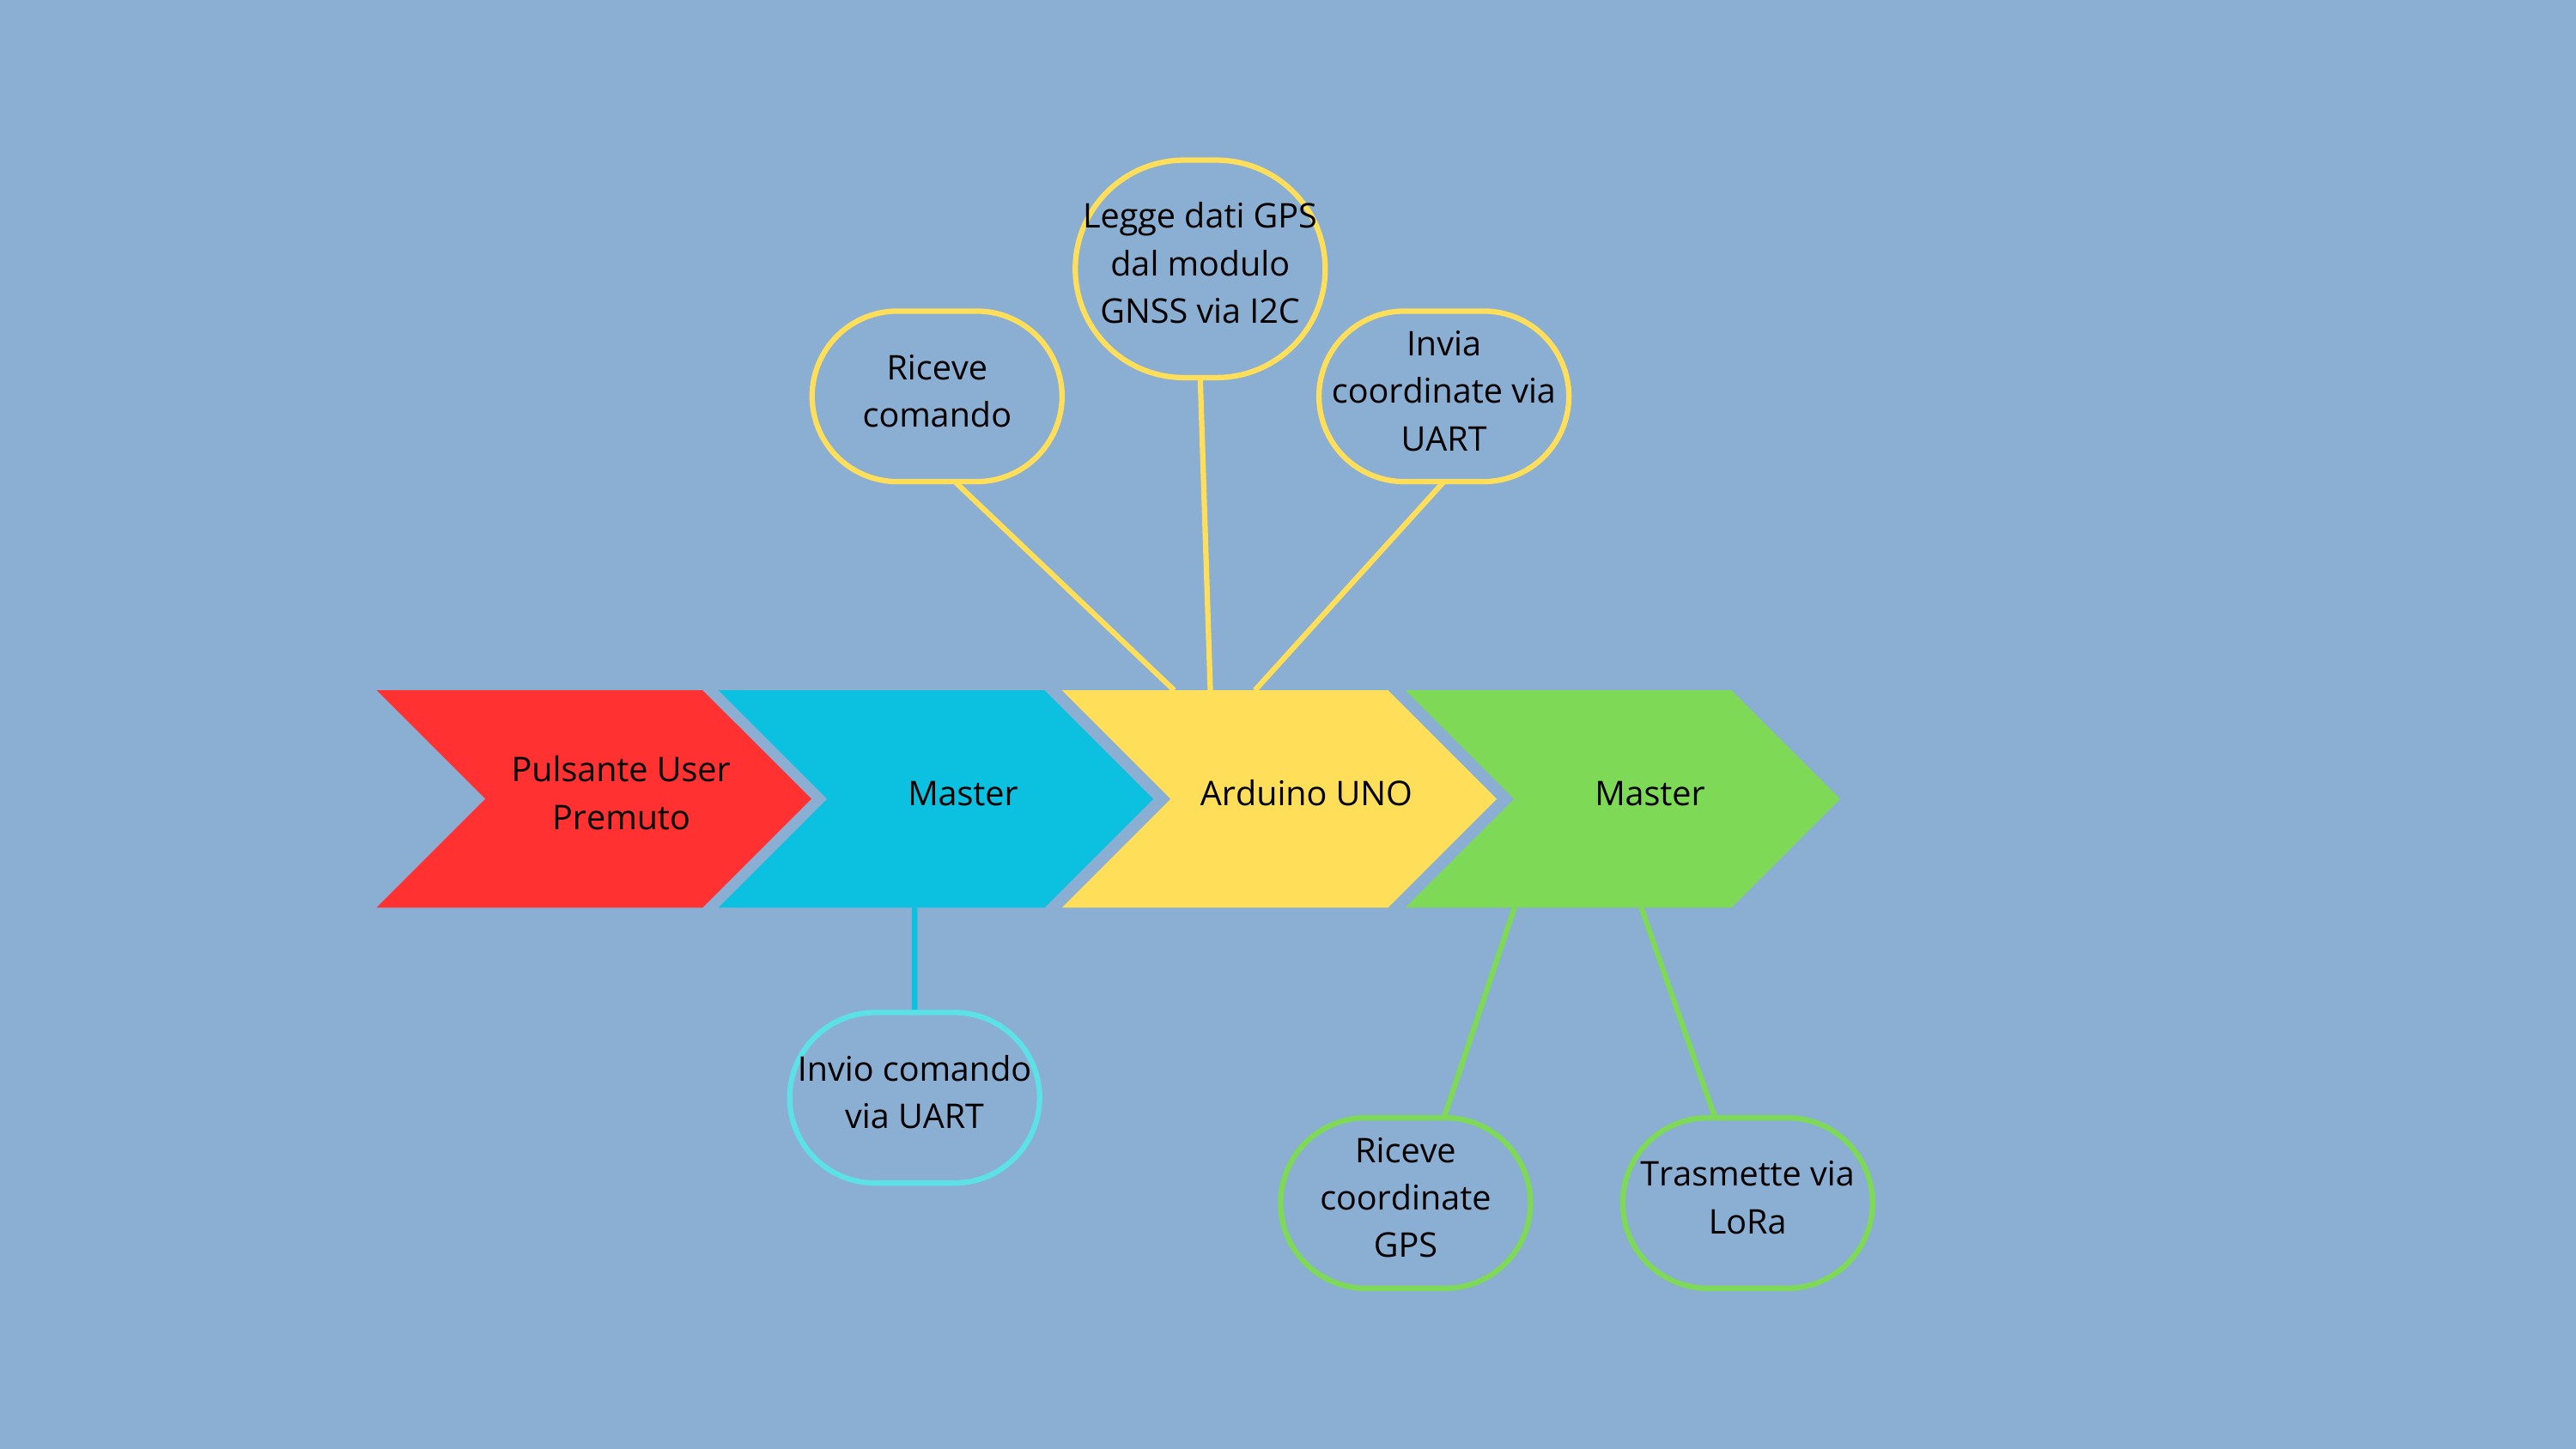

Legge dati GPS dal modulo GNSS via I2C

Riceve comando

Invia coordinate via UART

Pulsante User Premuto

Master

Arduino UNO

Master

Invio comando via UART

Riceve coordinate GPS

Trasmette via LoRa